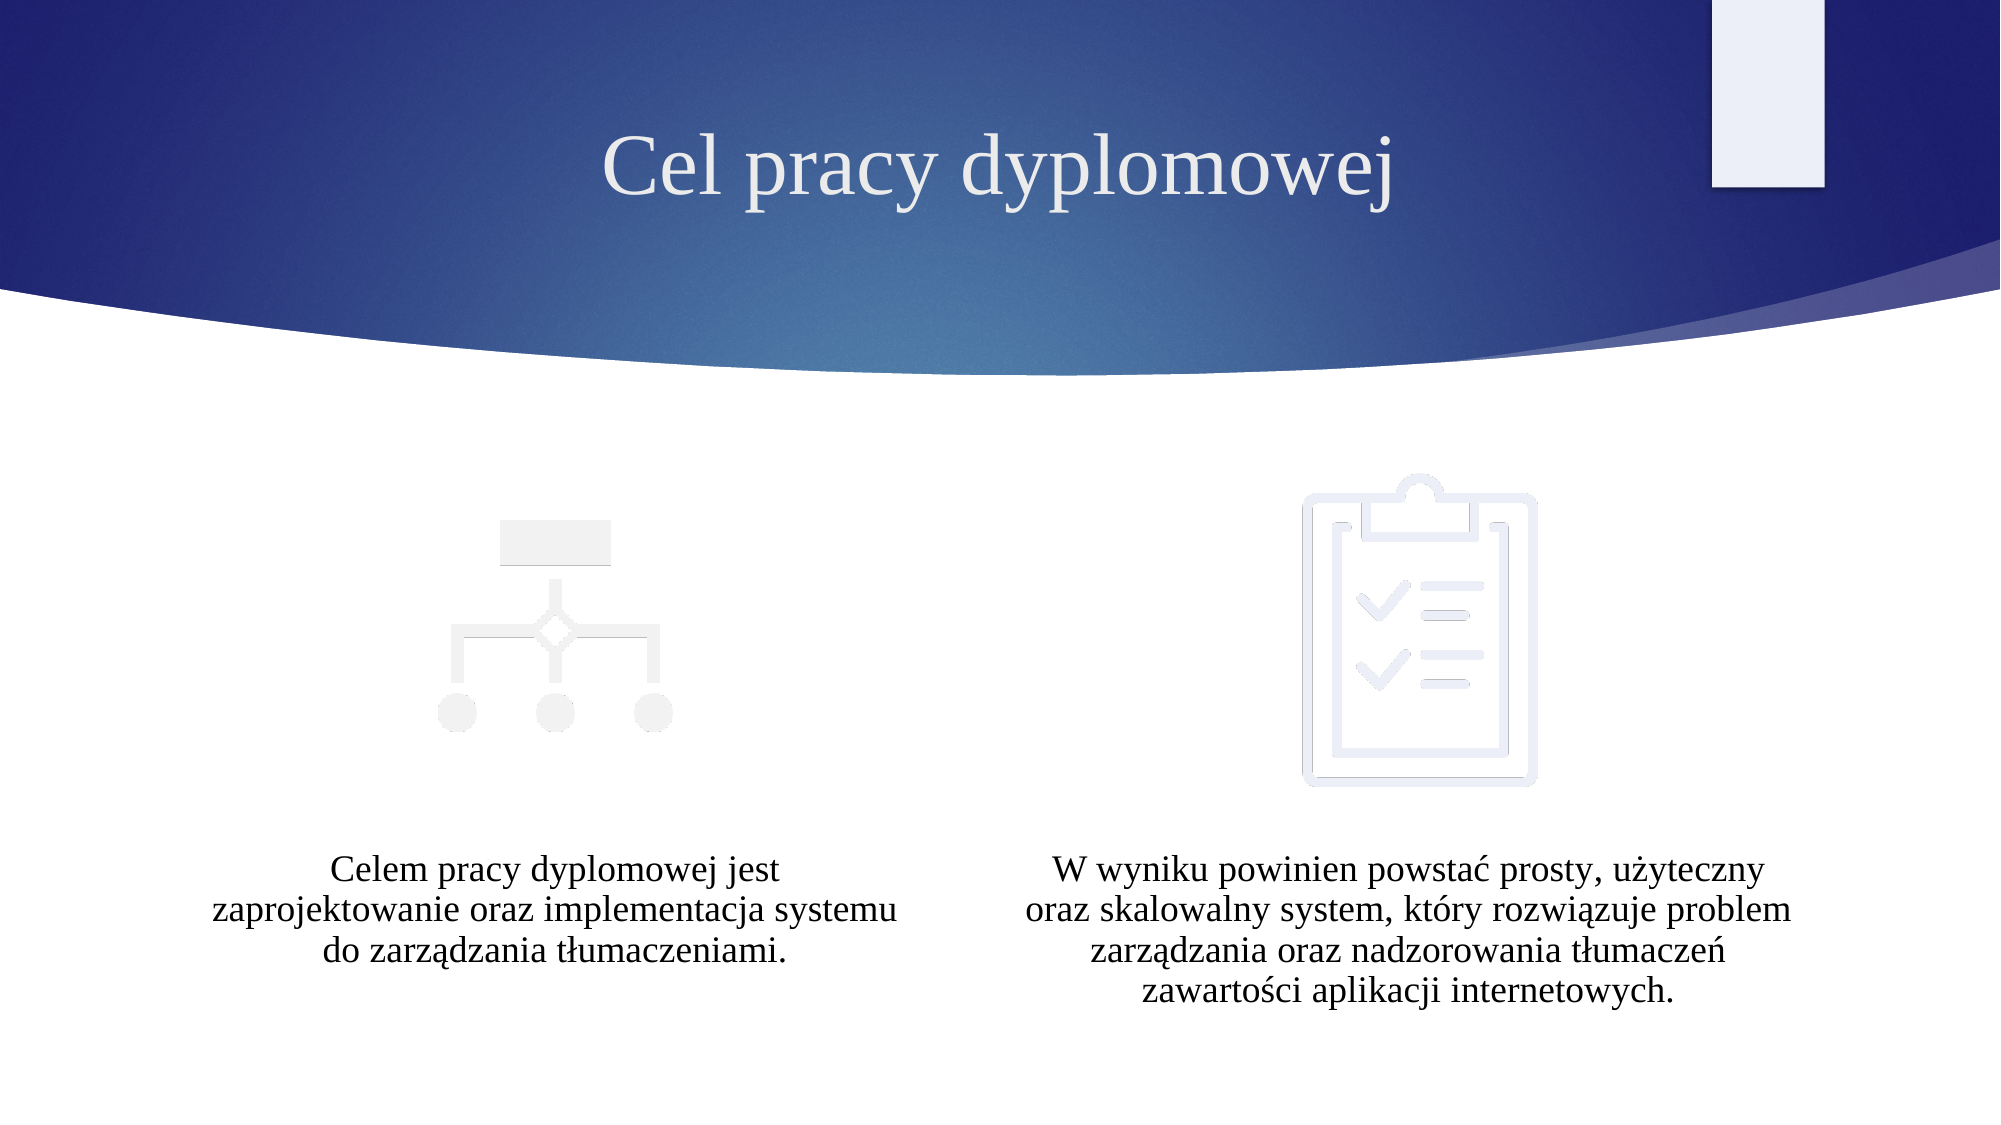

Cel pracy dyplomowej

Celem pracy dyplomowej jest zaprojektowanie oraz implementacja systemu do zarządzania tłumaczeniami.
W wyniku powinien powstać prosty, użyteczny oraz skalowalny system, który rozwiązuje problem zarządzania oraz nadzorowania tłumaczeń zawartości aplikacji internetowych.